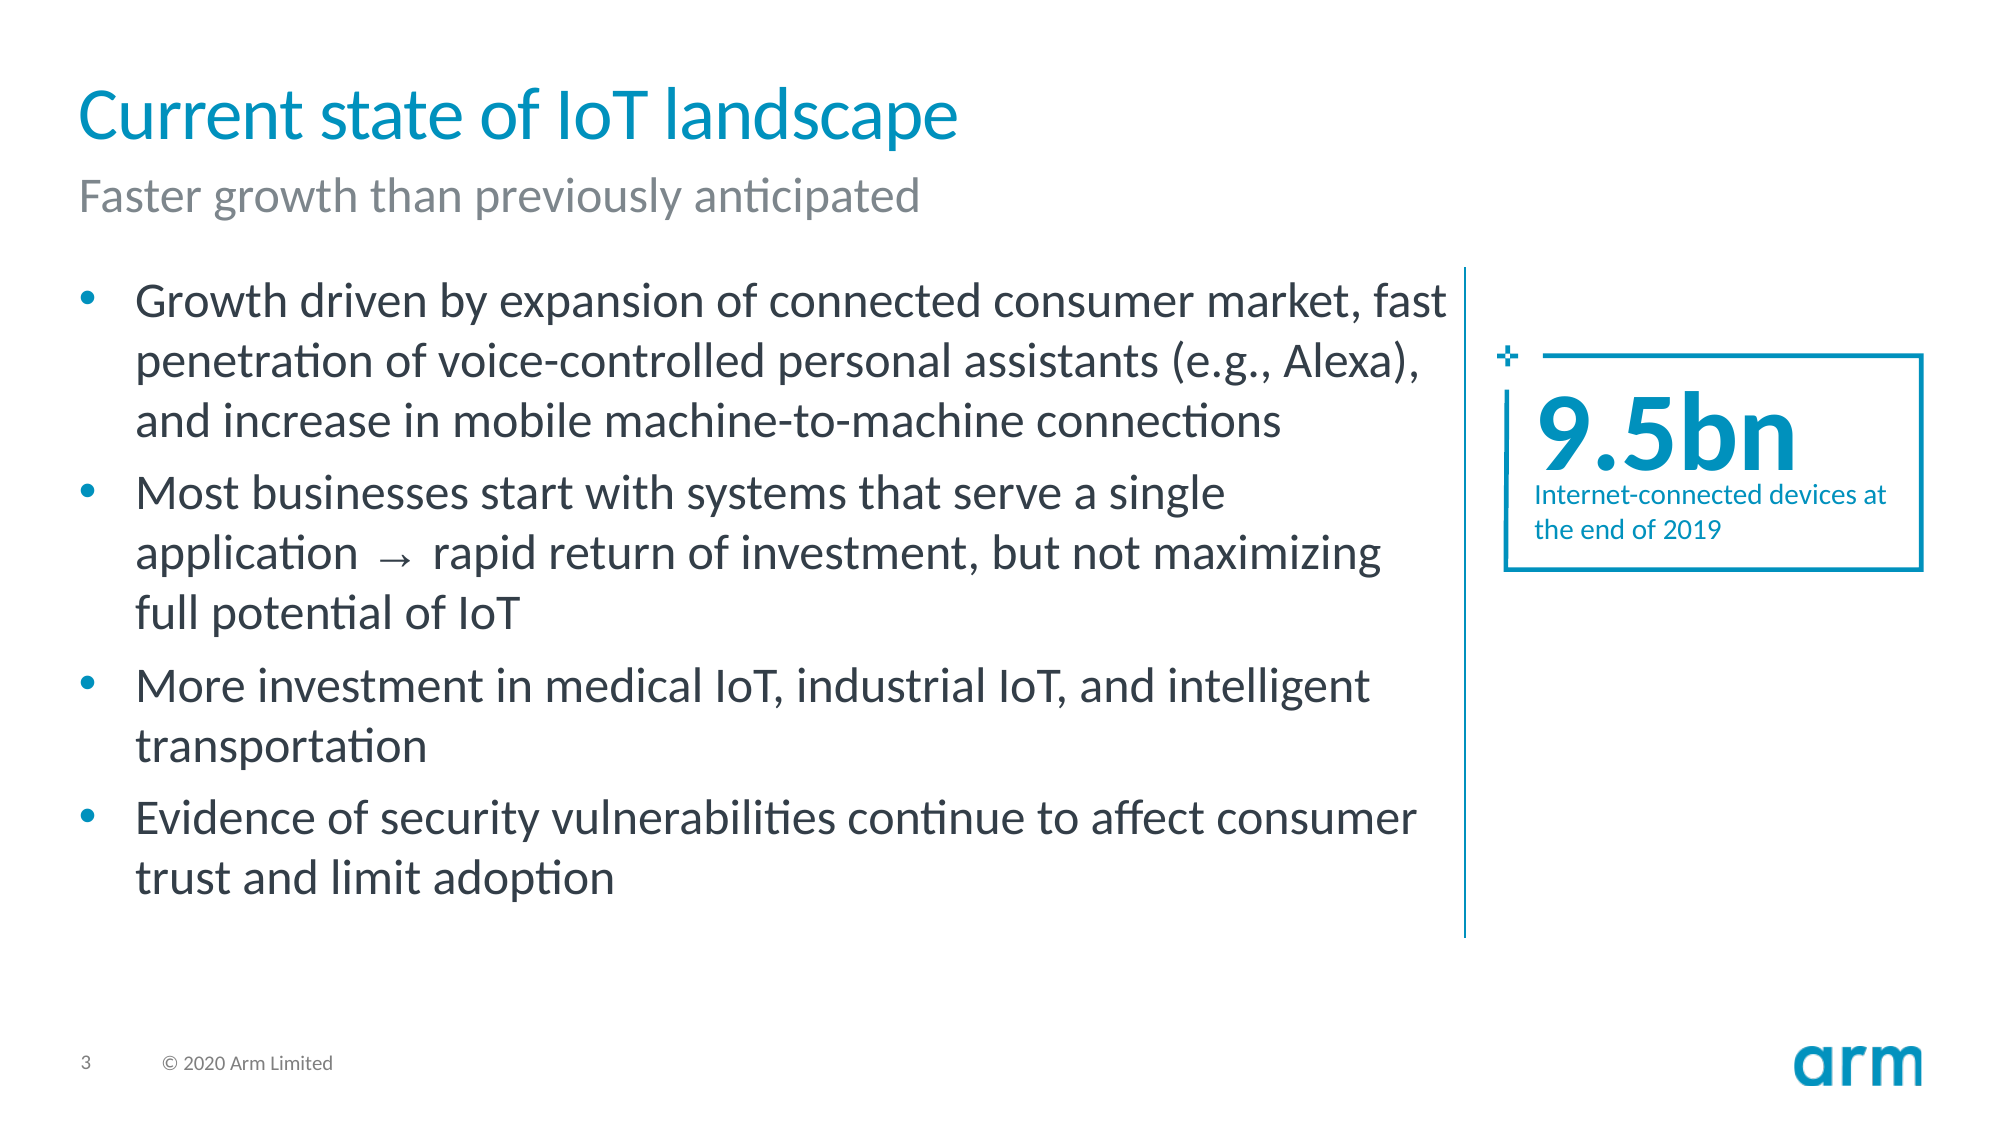

# Current state of IoT landscape
Faster growth than previously anticipated
Growth driven by expansion of connected consumer market, fast penetration of voice-controlled personal assistants (e.g., Alexa), and increase in mobile machine-to-machine connections
Most businesses start with systems that serve a single application → rapid return of investment, but not maximizing full potential of IoT
More investment in medical IoT, industrial IoT, and intelligent transportation
Evidence of security vulnerabilities continue to affect consumer trust and limit adoption

9.5bn

Internet-connected devices at the end of 2019